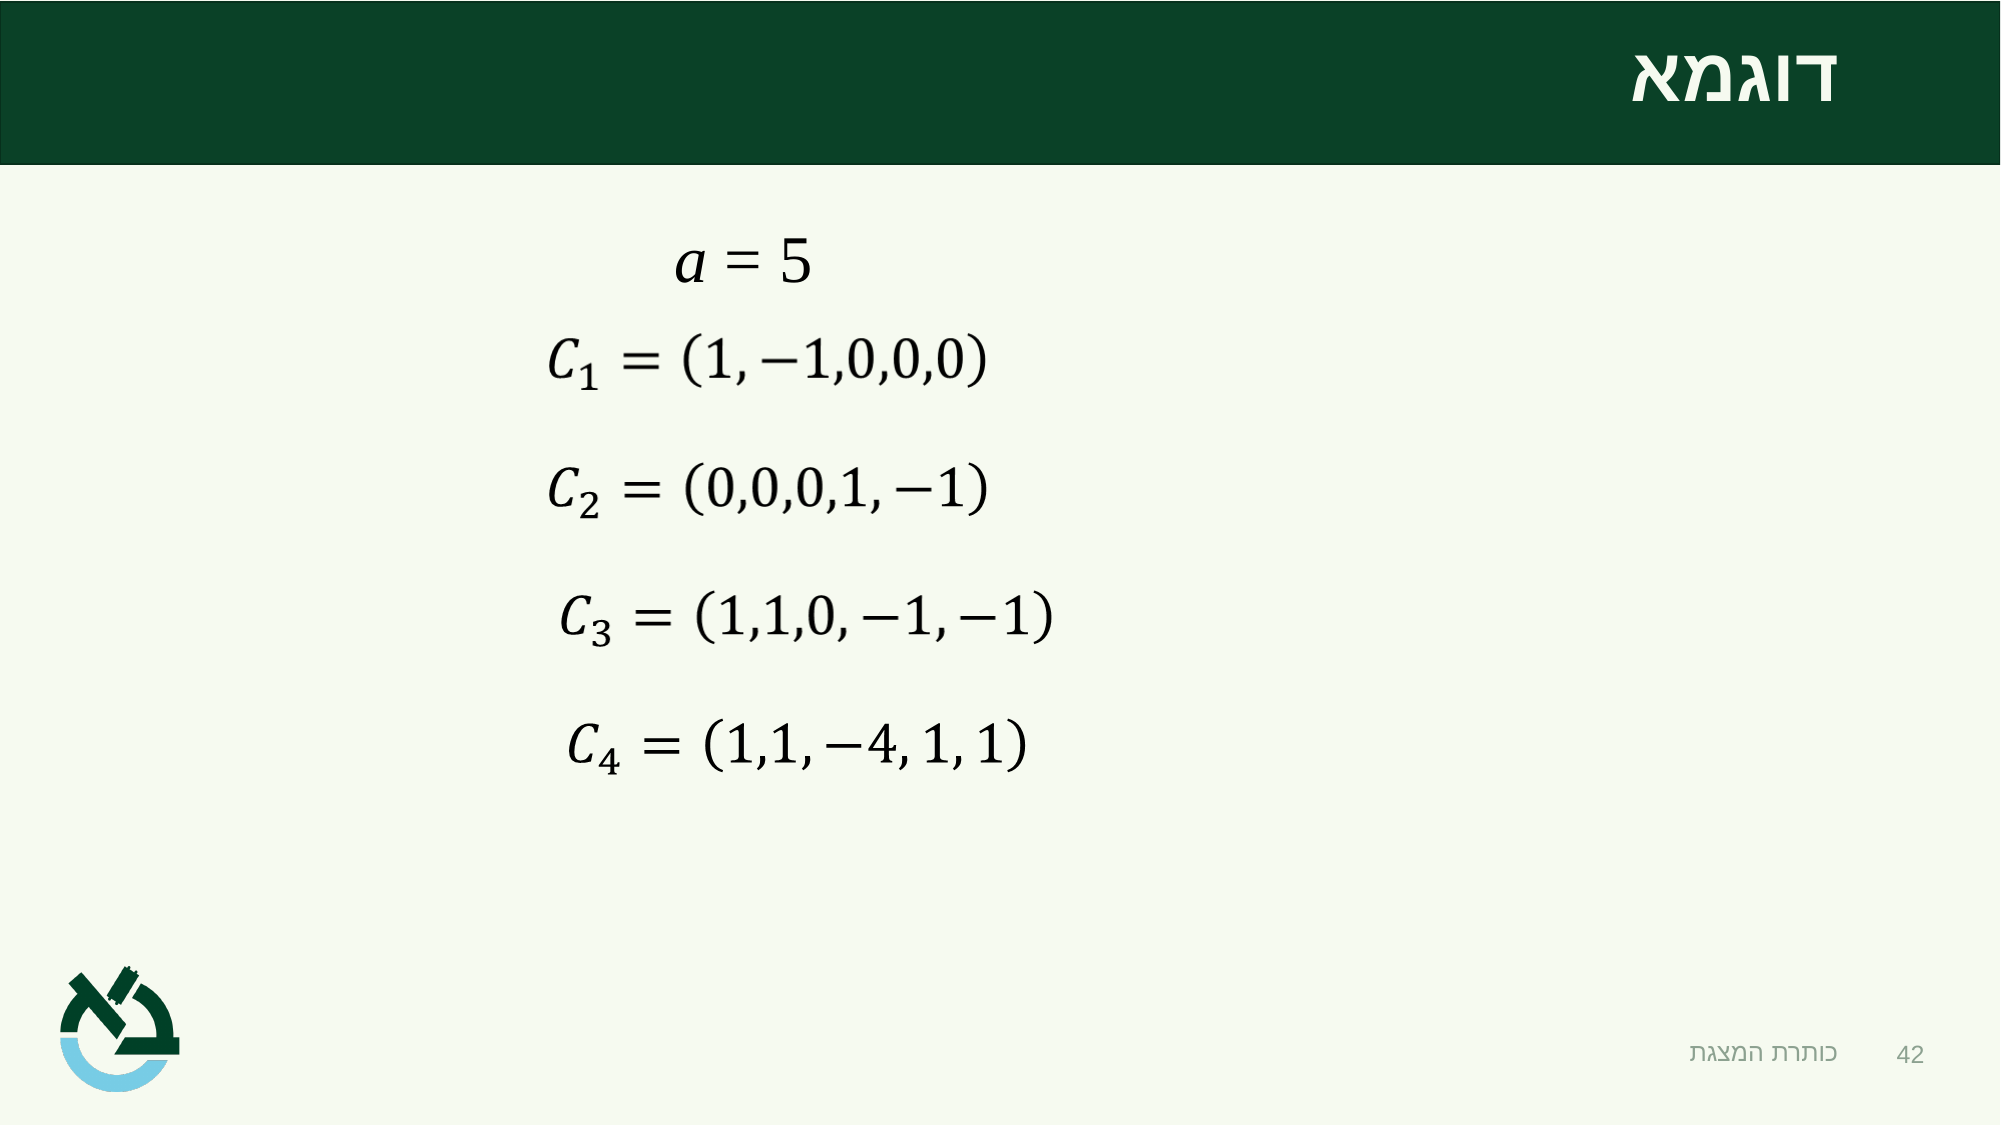

# דוגמא
a = 5

42
כותרת המצגת